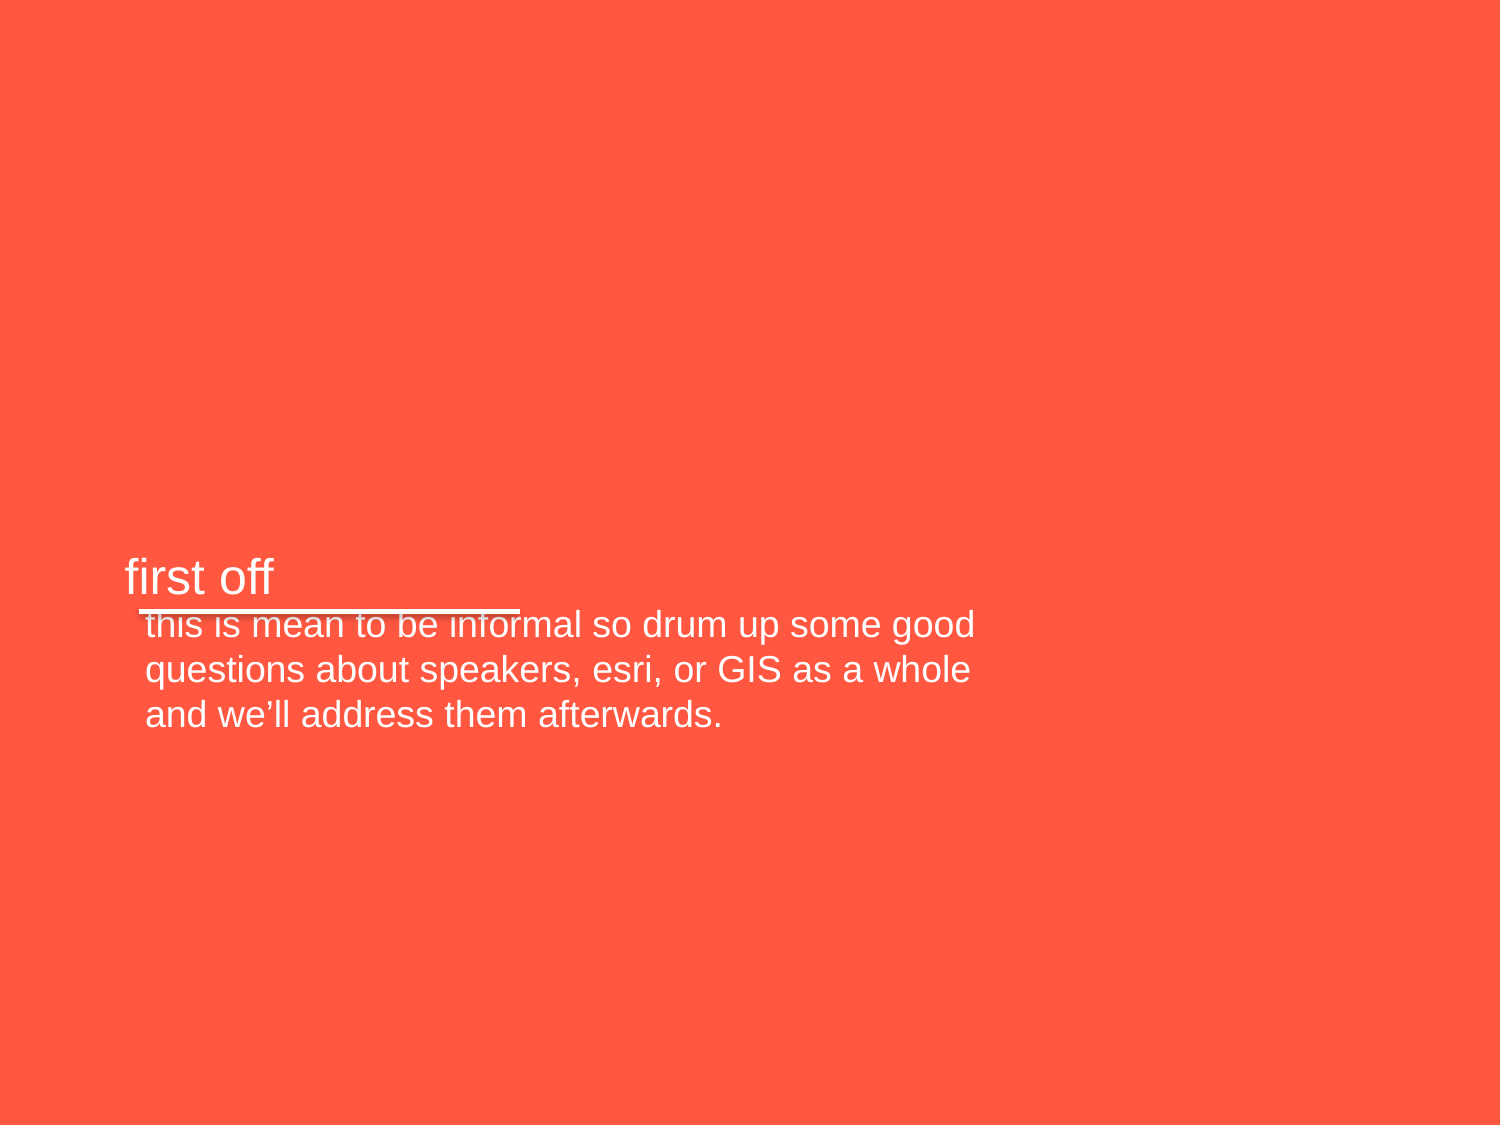

first off
# this is mean to be informal so drum up some good questions about speakers, esri, or GIS as a whole and we’ll address them afterwards.